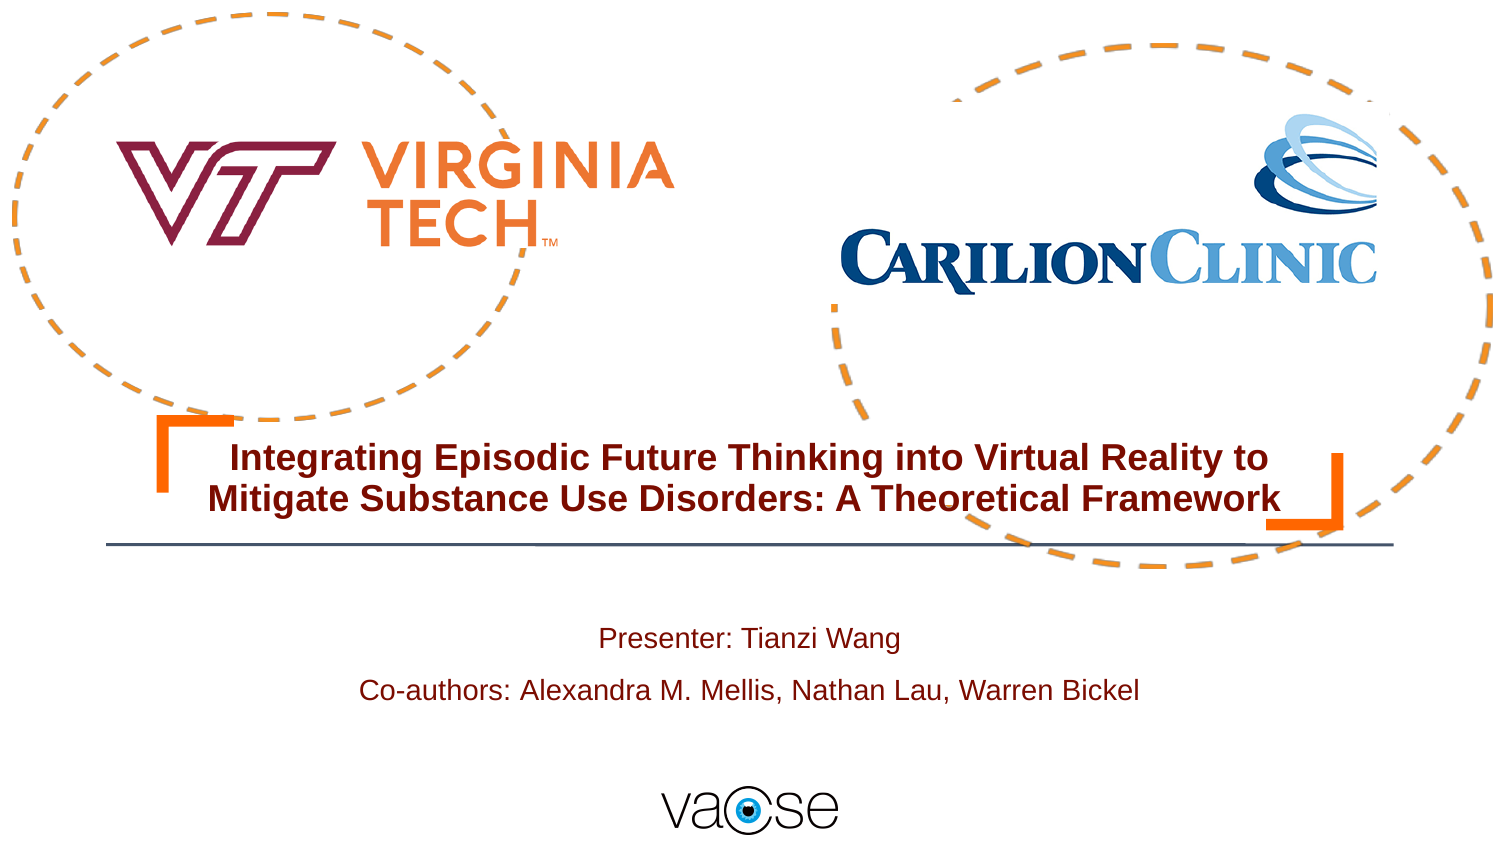

1
Integrating Episodic Future Thinking into Virtual Reality to Mitigate Substance Use Disorders: A Theoretical Framework
Presenter: Tianzi Wang
Co-authors: Alexandra M. Mellis, Nathan Lau, Warren Bickel